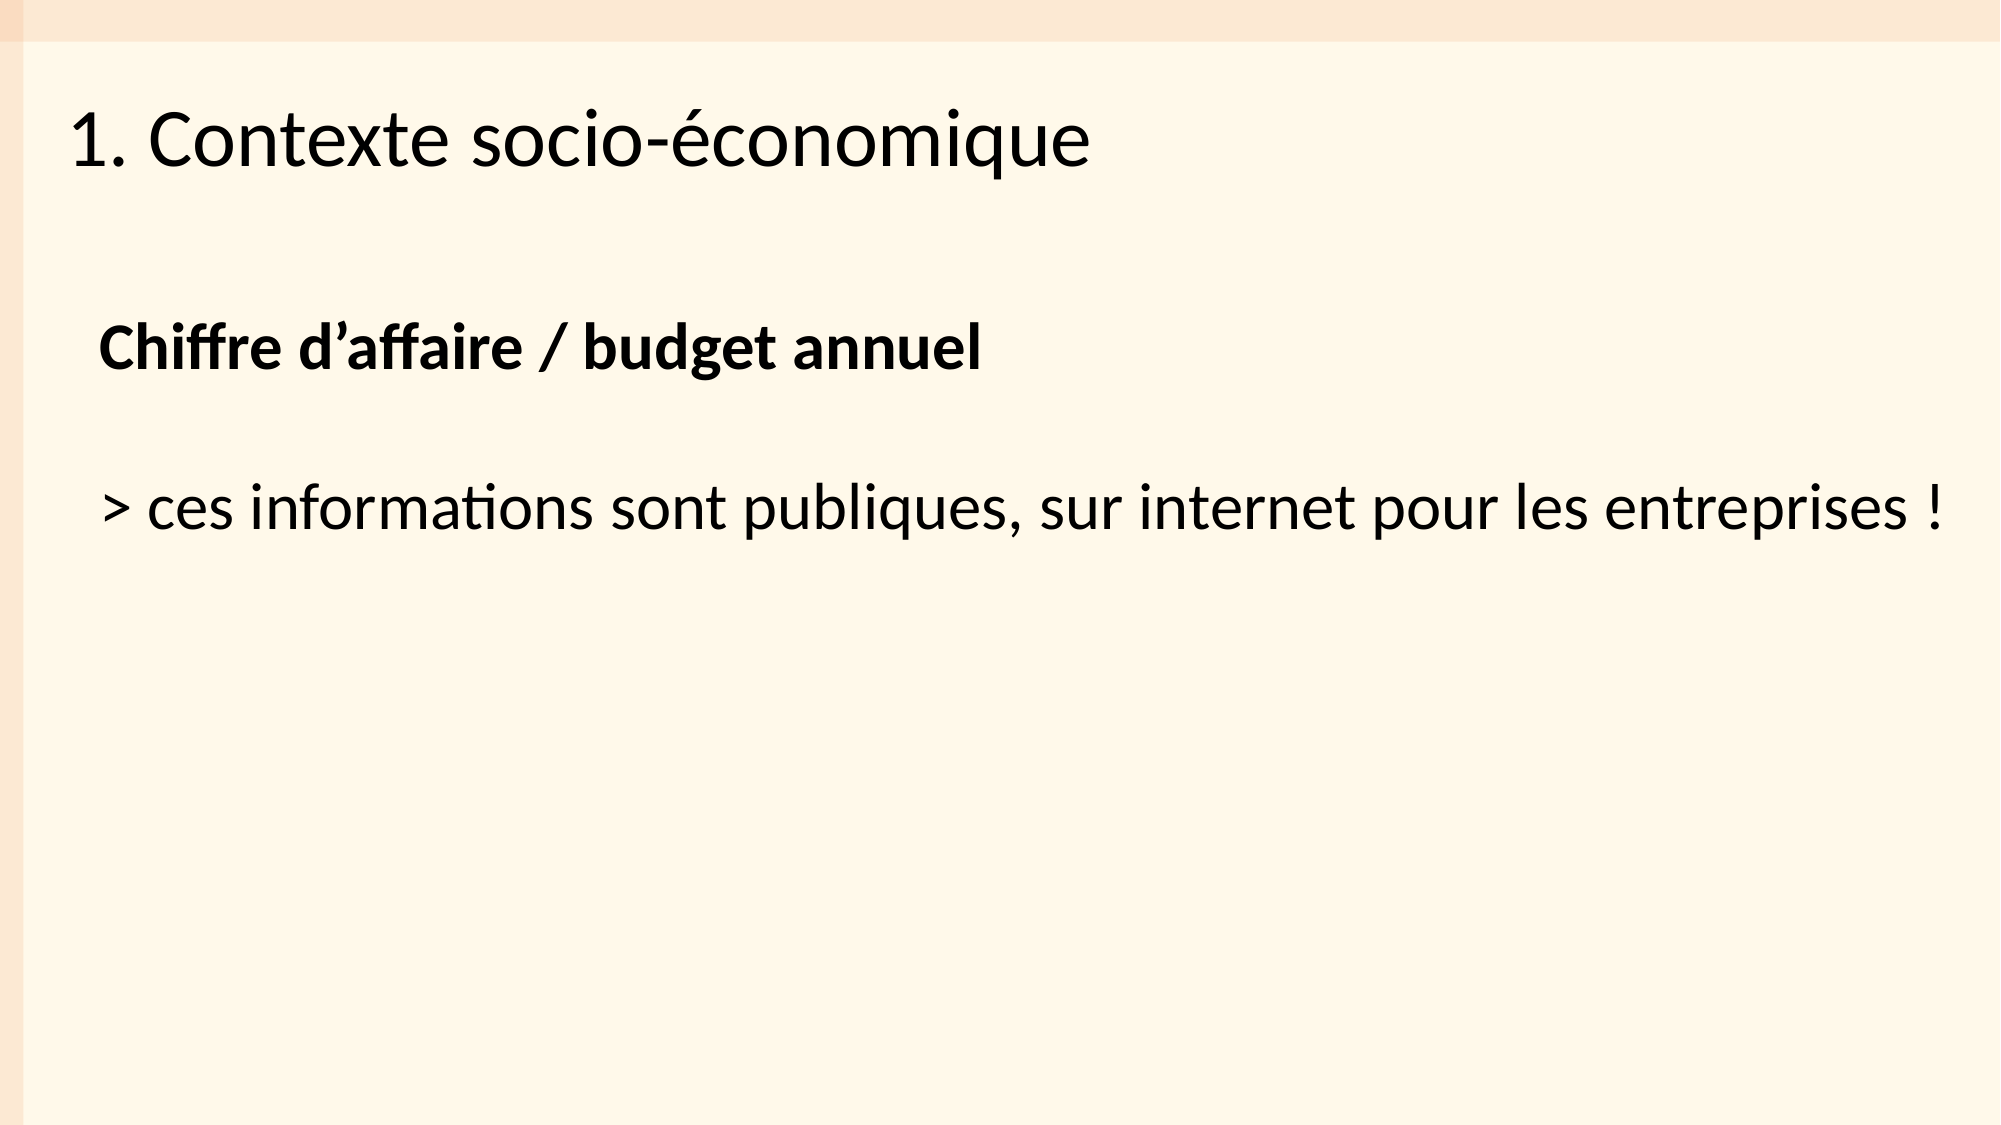

1. Contexte socio-économique
Chiffre d’affaire / budget annuel

> ces informations sont publiques, sur internet pour les entreprises !